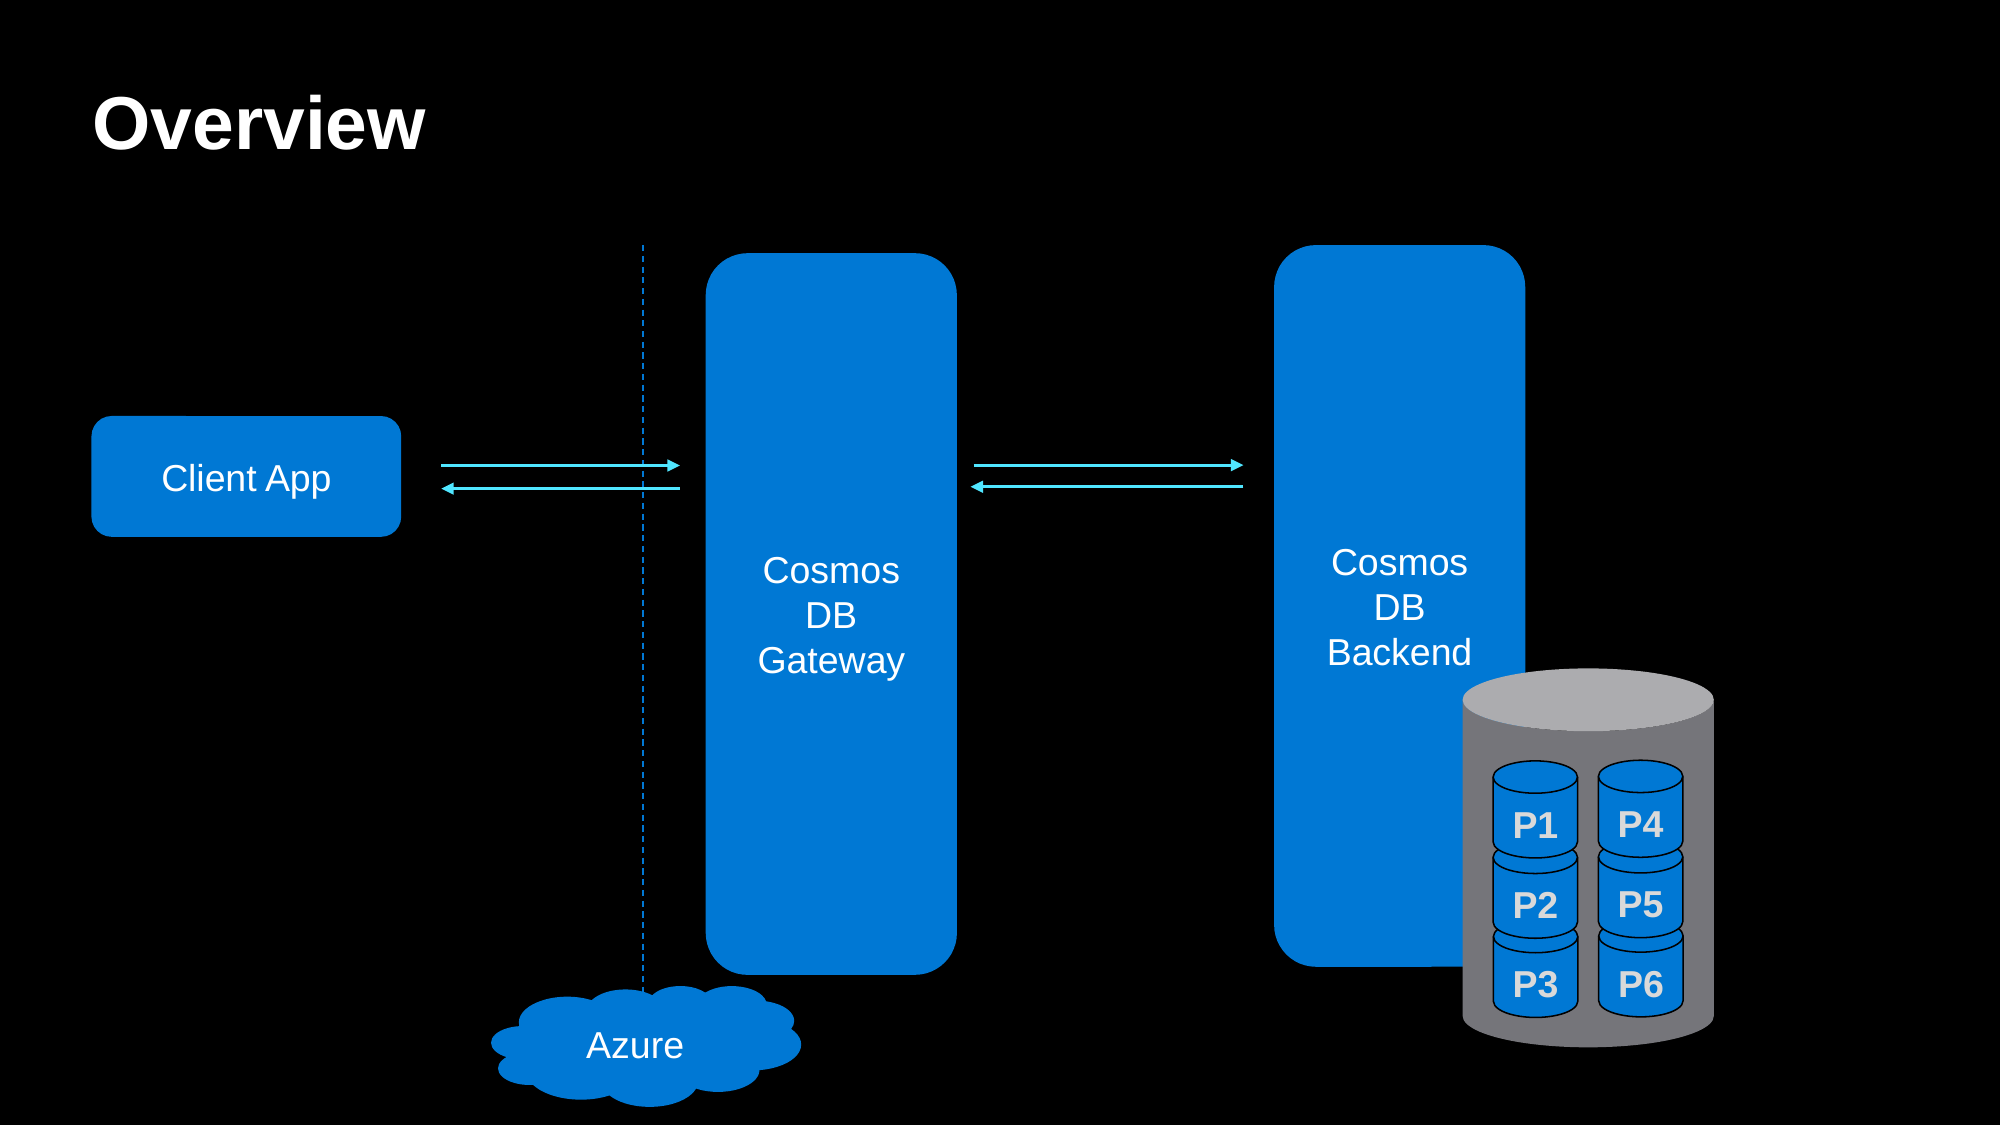

# Overview
Cosmos DB Backend
Cosmos DB Gateway
Client App

P4
P1
P5
P2
P6
P3
Azure